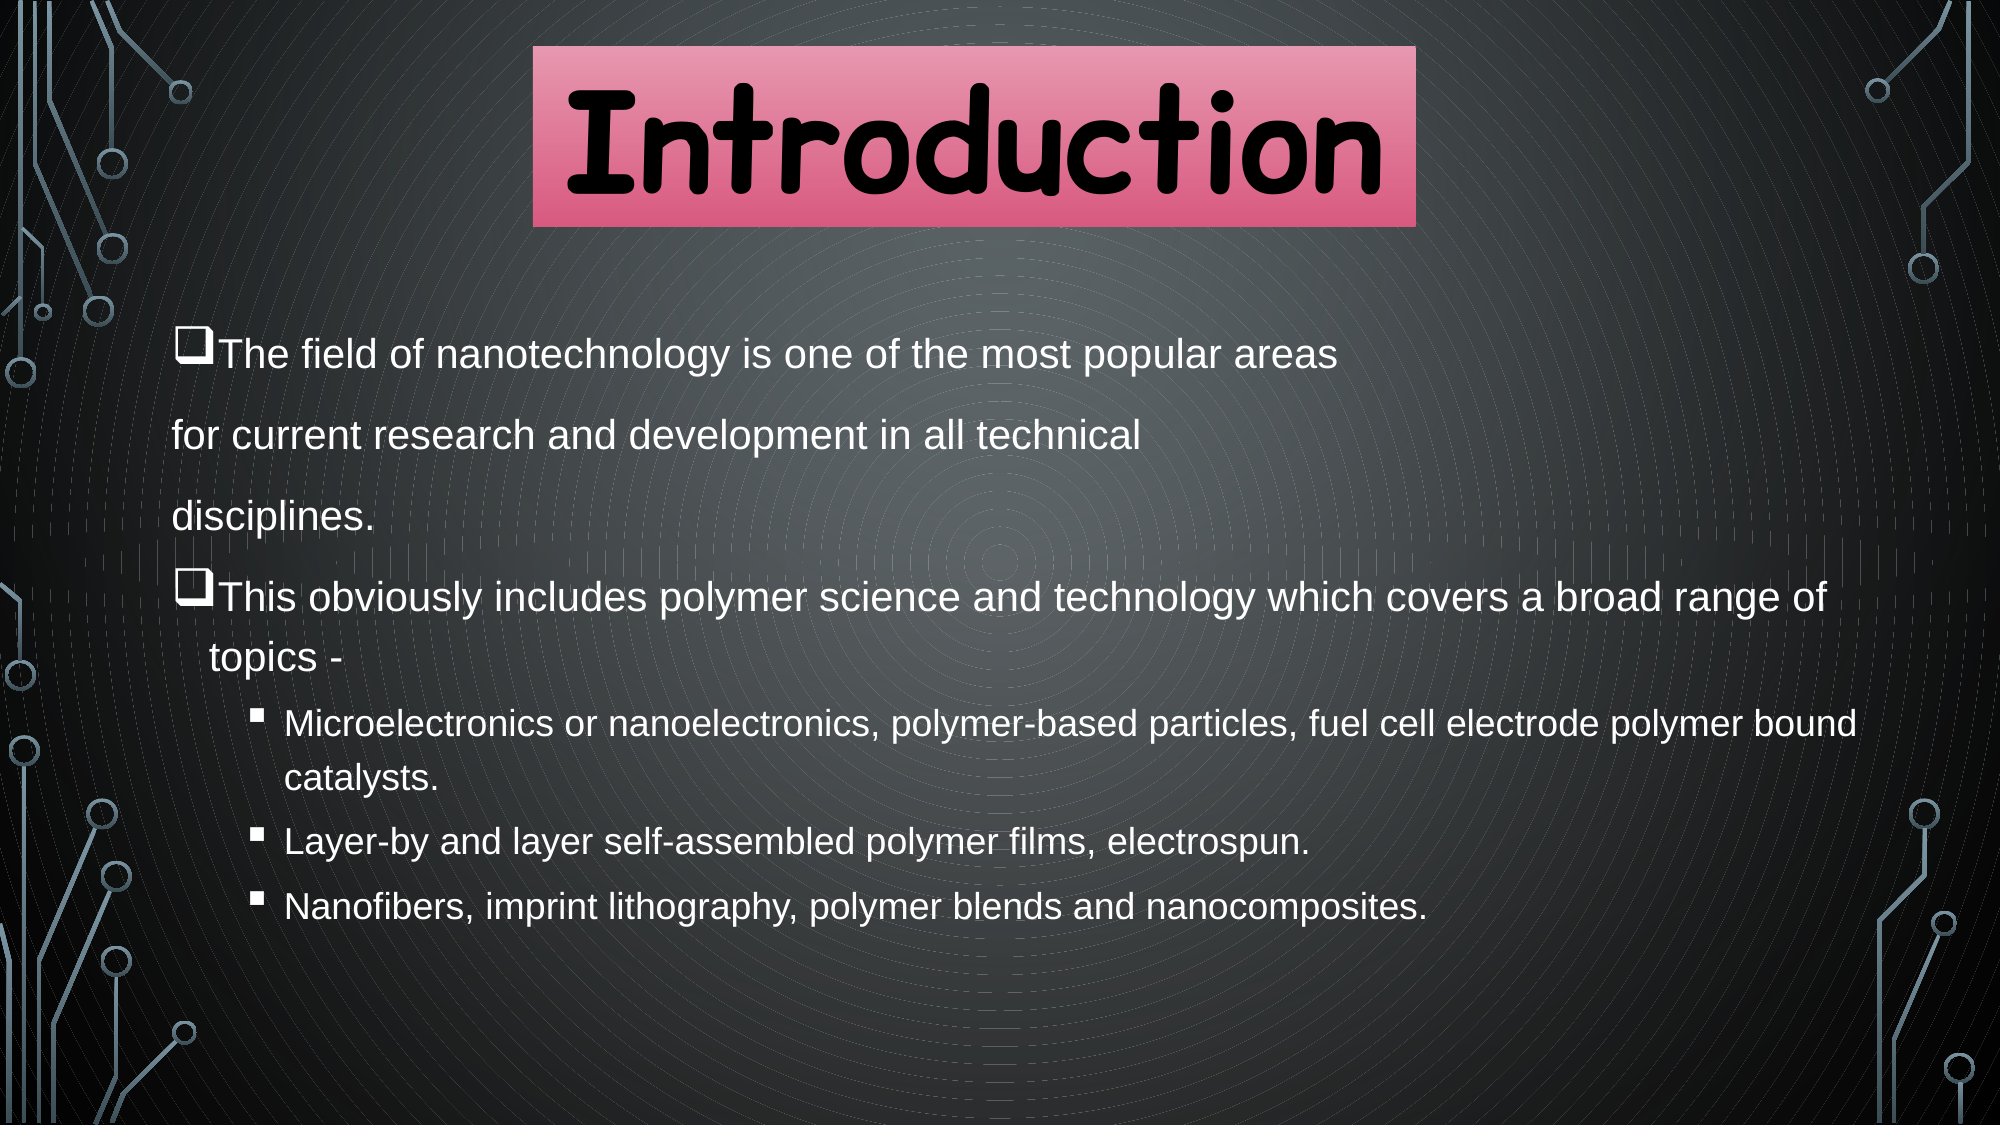

Introduction
The field of nanotechnology is one of the most popular areas
for current research and development in all technical
disciplines.
This obviously includes polymer science and technology which covers a broad range of topics -
Microelectronics or nanoelectronics, polymer-based particles, fuel cell electrode polymer bound catalysts.
Layer-by and layer self-assembled polymer films, electrospun.
Nanofibers, imprint lithography, polymer blends and nanocomposites.